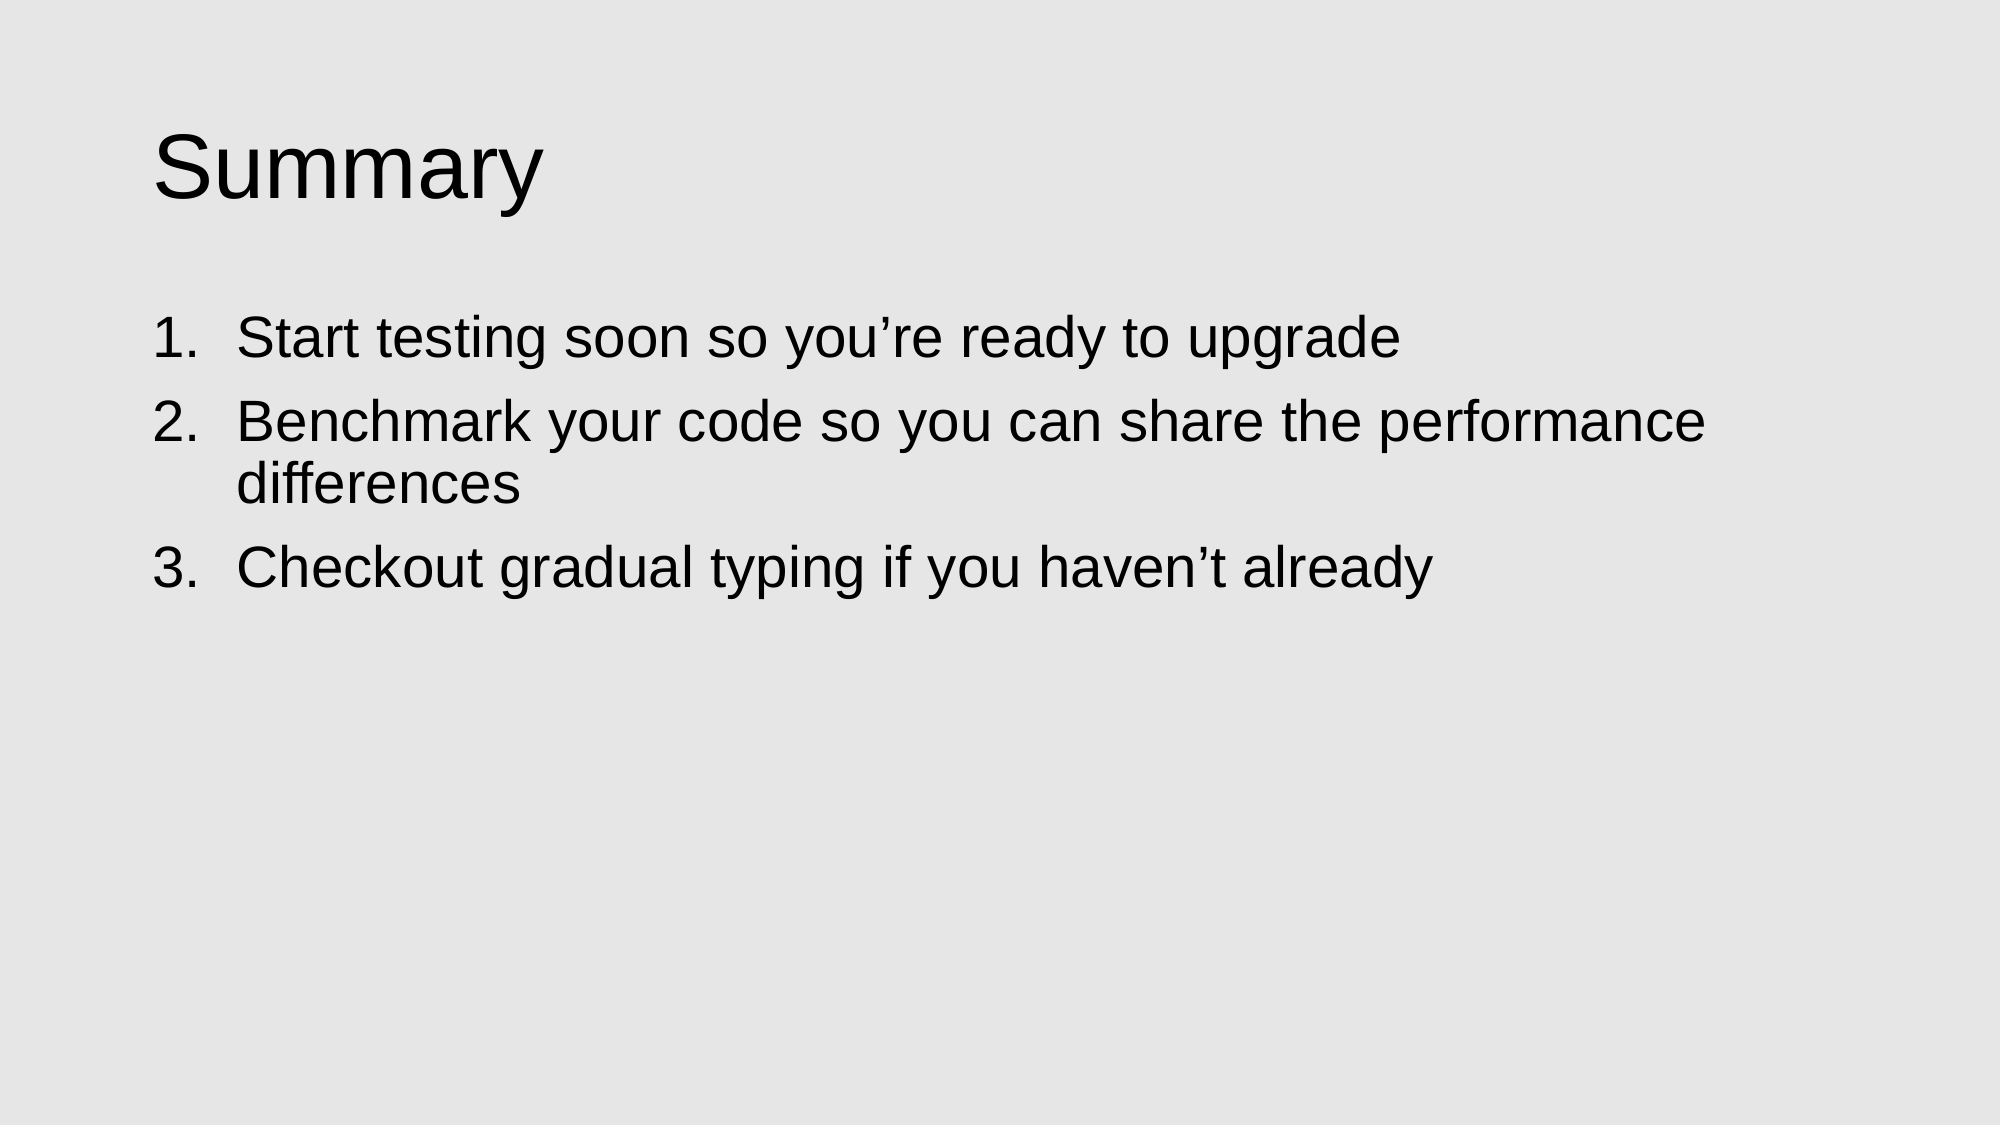

# Summary
Start testing soon so you’re ready to upgrade
Benchmark your code so you can share the performance differences
Checkout gradual typing if you haven’t already